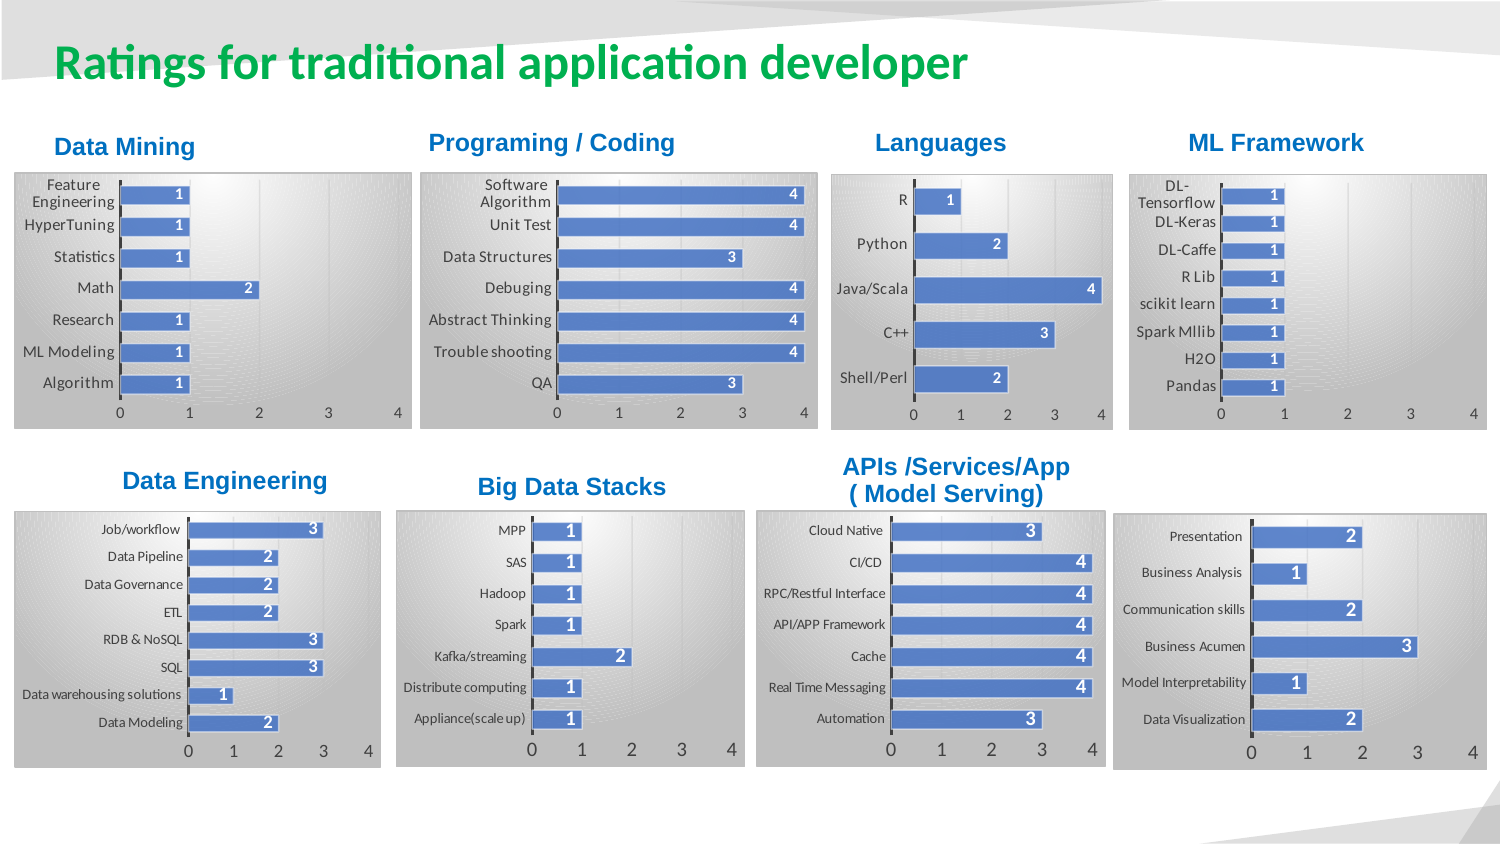

# Ratings for traditional application developer
Programing / Coding
Languages
ML Framework
Data Mining

### Chart

| Category | Series 1 |
|---|---|
| Algorithm | 1.0 |
| ML Modeling | 1.0 |
| Research | 1.0 |
| Math | 2.0 |
| Statistics | 1.0 |
| HyperTuning | 1.0 |
| Feature Engineering | 1.0 |

### Chart

| Category | Series 1 |
|---|---|
| QA | 3.0 |
| Trouble shooting | 4.0 |
| Abstract Thinking | 4.0 |
| Debuging | 4.0 |
| Data Structures | 3.0 |
| Unit Test | 4.0 |
| Software Algorithm | 4.0 |

### Chart

| Category | Series 1 |
|---|---|
| Shell/Perl | 2.0 |
| C++ | 3.0 |
| Java/Scala | 4.0 |
| Python | 2.0 |
| R | 1.0 |

### Chart

| Category | Series 1 |
|---|---|
| Pandas | 1.0 |
| H2O | 1.0 |
| Spark Mllib | 1.0 |
| scikit learn | 1.0 |
| R Lib | 1.0 |
| DL-Caffe | 1.0 |
| DL-Keras | 1.0 |
| DL-Tensorflow | 1.0 |
APIs /Services/App
 ( Model Serving)
Data Engineering
Big Data Stacks

### Chart

| Category | Series 1 |
|---|---|
| Appliance(scale up) | 1.0 |
| Distribute computing | 1.0 |
| Kafka/streaming | 2.0 |
| Spark | 1.0 |
| Hadoop | 1.0 |
| SAS | 1.0 |
| MPP | 1.0 |

### Chart

| Category | Series 1 |
|---|---|
| Automation | 3.0 |
| Real Time Messaging | 4.0 |
| Cache | 4.0 |
| API/APP Framework | 4.0 |
| RPC/Restful Interface | 4.0 |
| CI/CD  | 4.0 |
| Cloud Native  | 3.0 |

### Chart

| Category | Series 1 |
|---|---|
| Data Modeling | 2.0 |
| Data warehousing solutions | 1.0 |
| SQL | 3.0 |
| RDB & NoSQL | 3.0 |
| ETL | 2.0 |
| Data Governance | 2.0 |
| Data Pipeline | 2.0 |
| Job/workflow  | 3.0 |

### Chart

| Category | Series 1 |
|---|---|
| Data Visualization | 2.0 |
| Model Interpretability | 1.0 |
| Business Acumen | 3.0 |
| Communication skills | 2.0 |
| Business Analysis  | 1.0 |
| Presentation  | 2.0 |